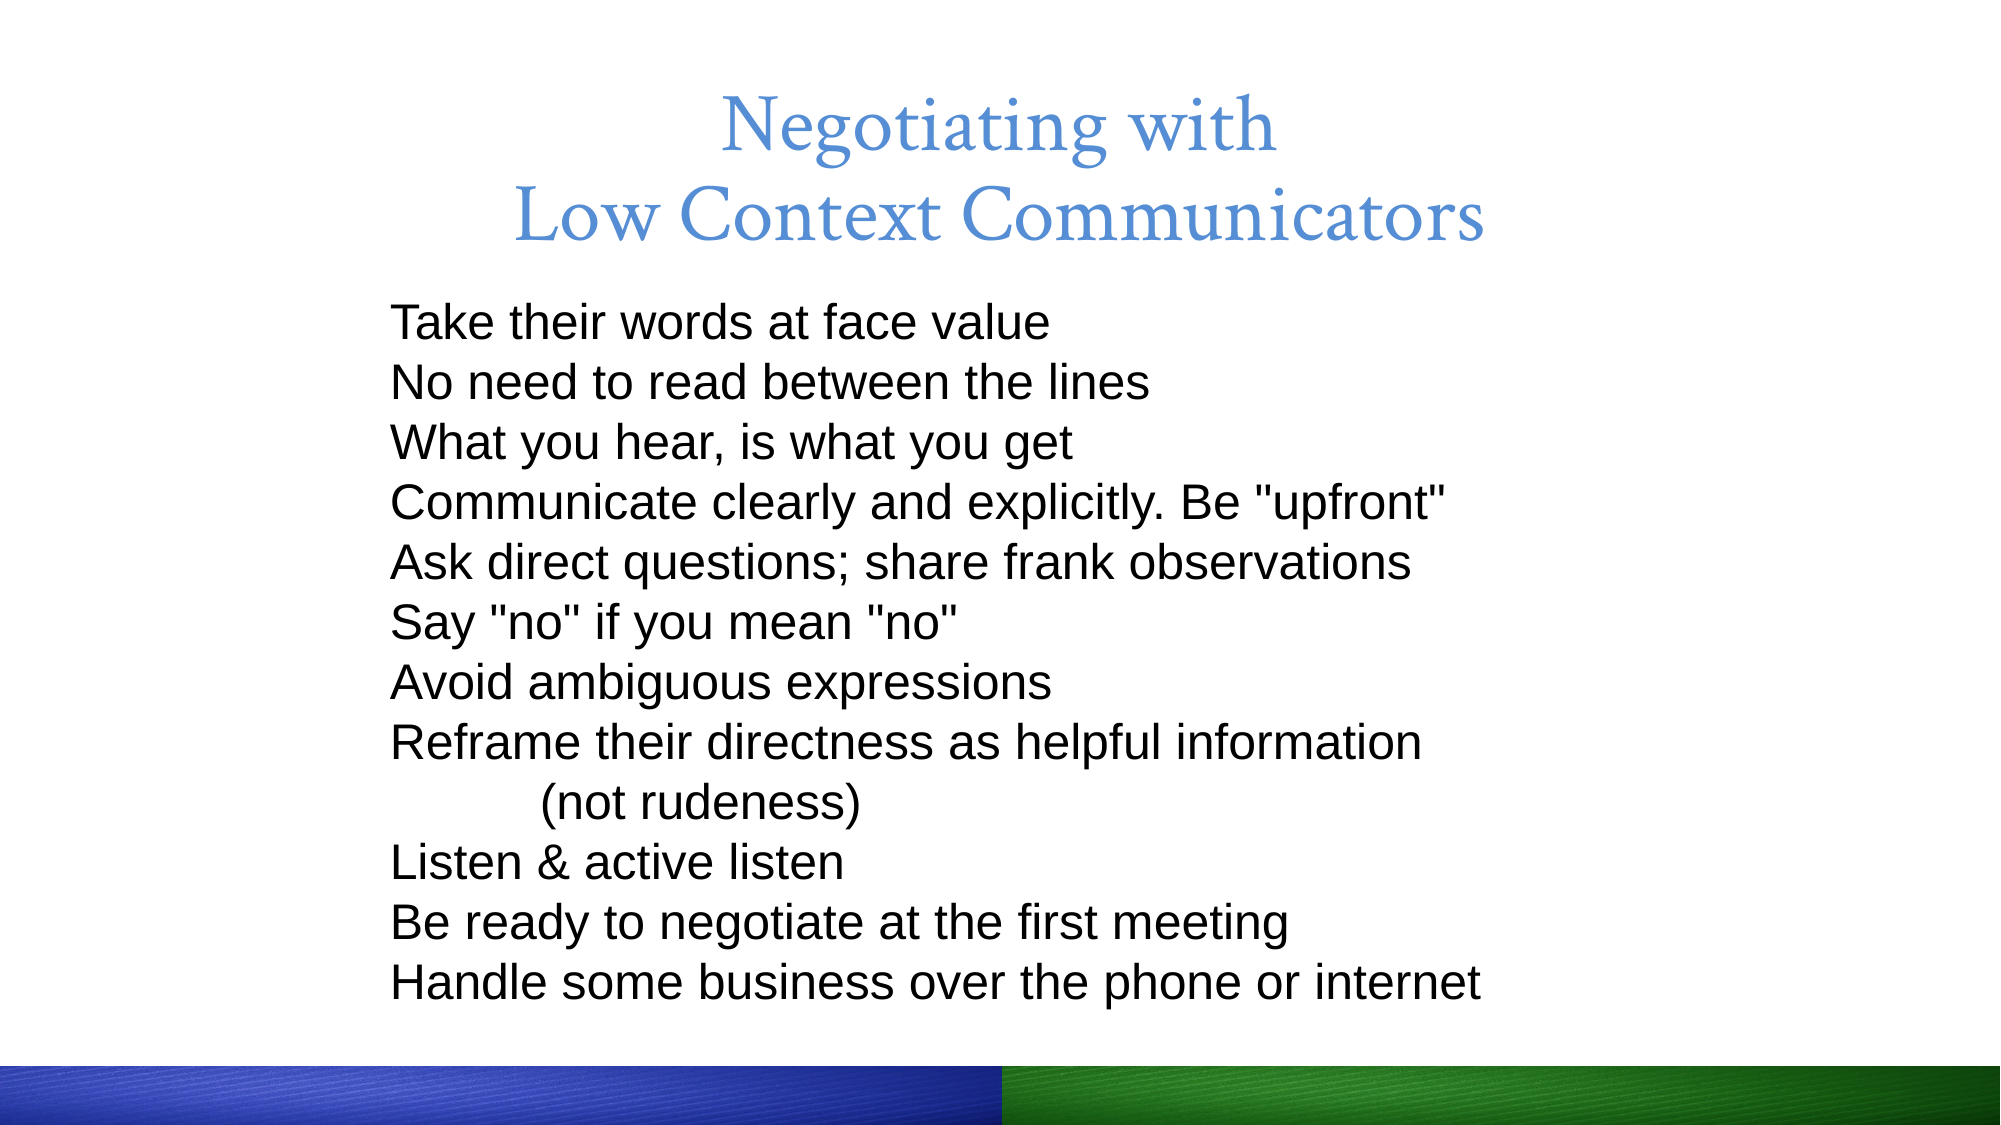

# Negotiating with Low Context Communicators
Take their words at face value
No need to read between the lines
What you hear, is what you get
Communicate clearly and explicitly. Be "upfront"
Ask direct questions; share frank observations
Say "no" if you mean "no"
Avoid ambiguous expressions
Reframe their directness as helpful information
	(not rudeness)
Listen & active listen
Be ready to negotiate at the first meeting
Handle some business over the phone or internet